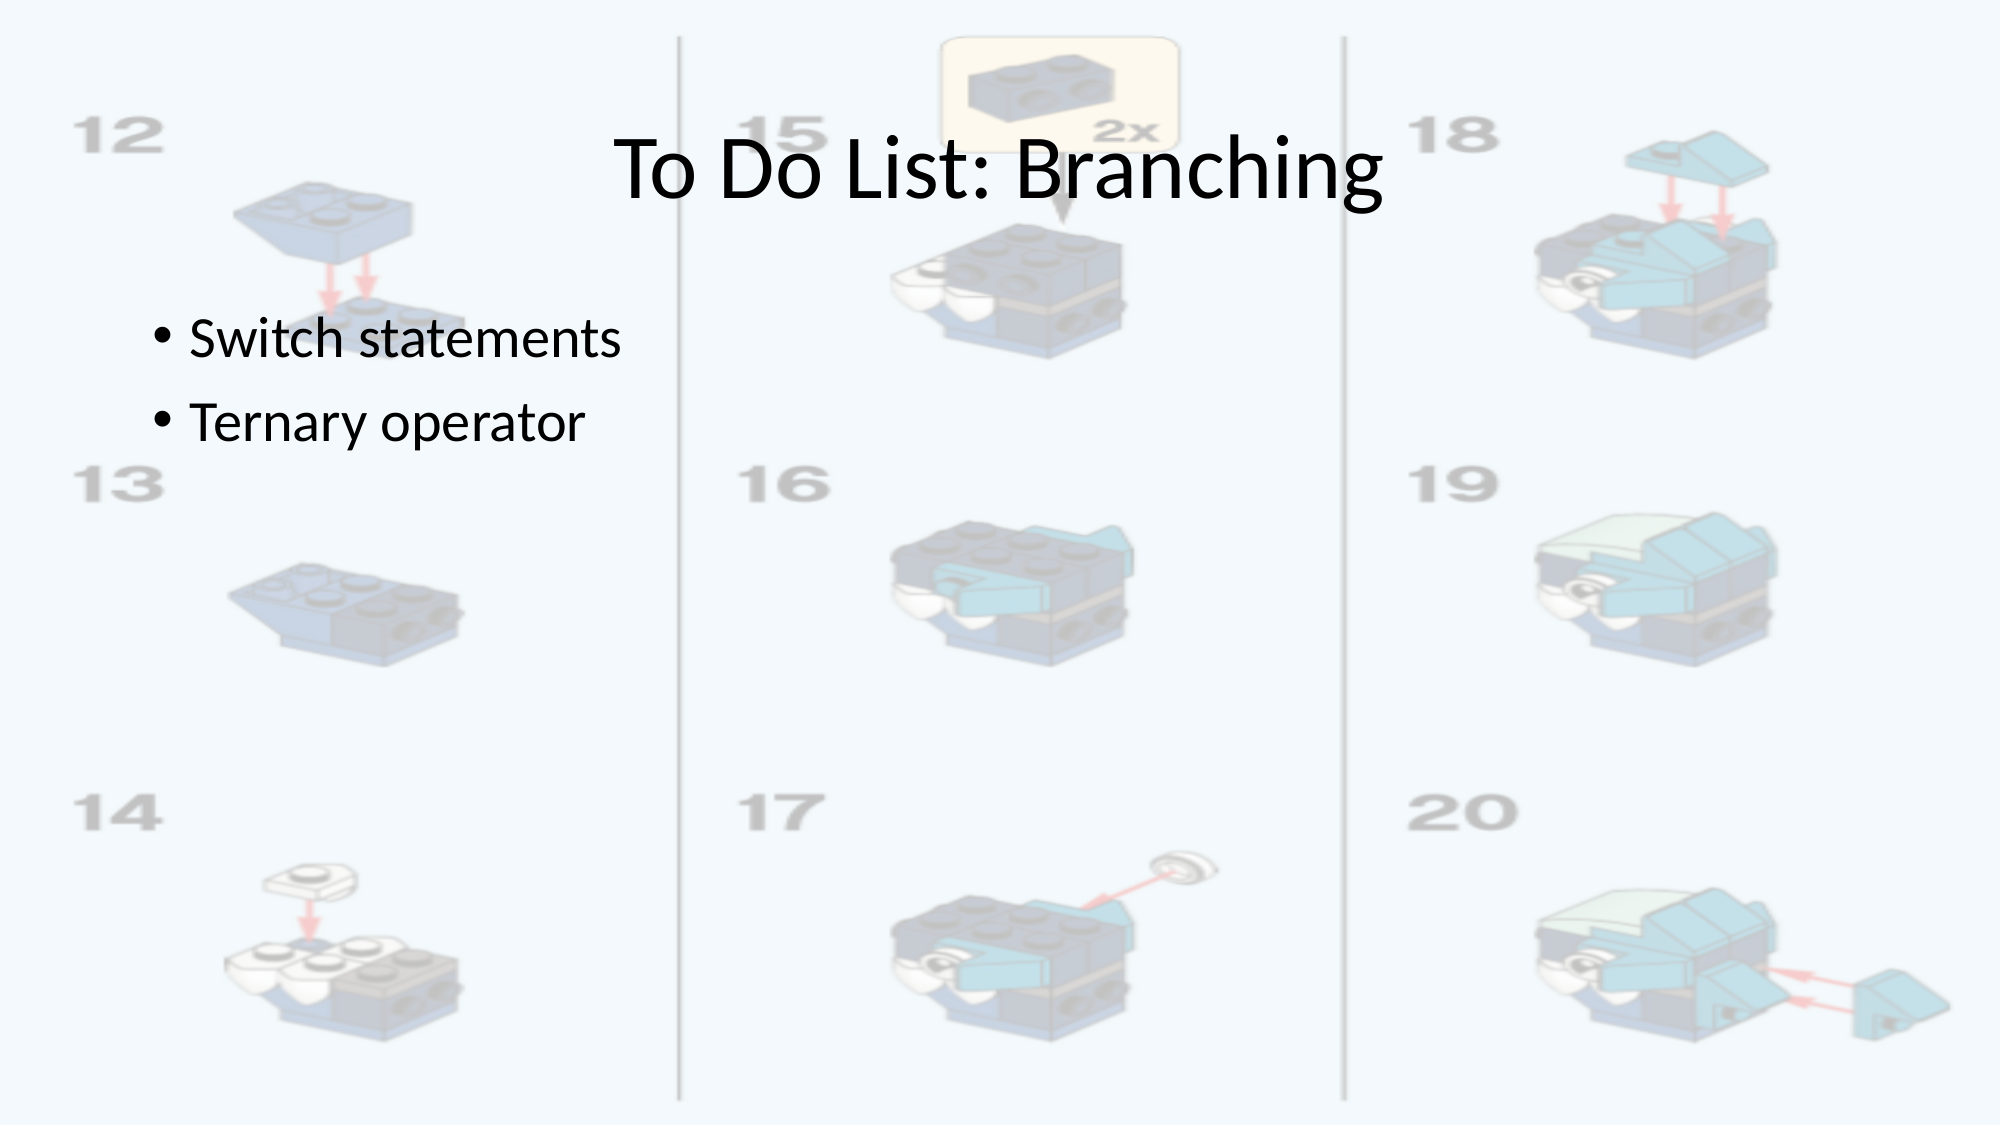

# To Do List: Branching
Switch statements
Ternary operator